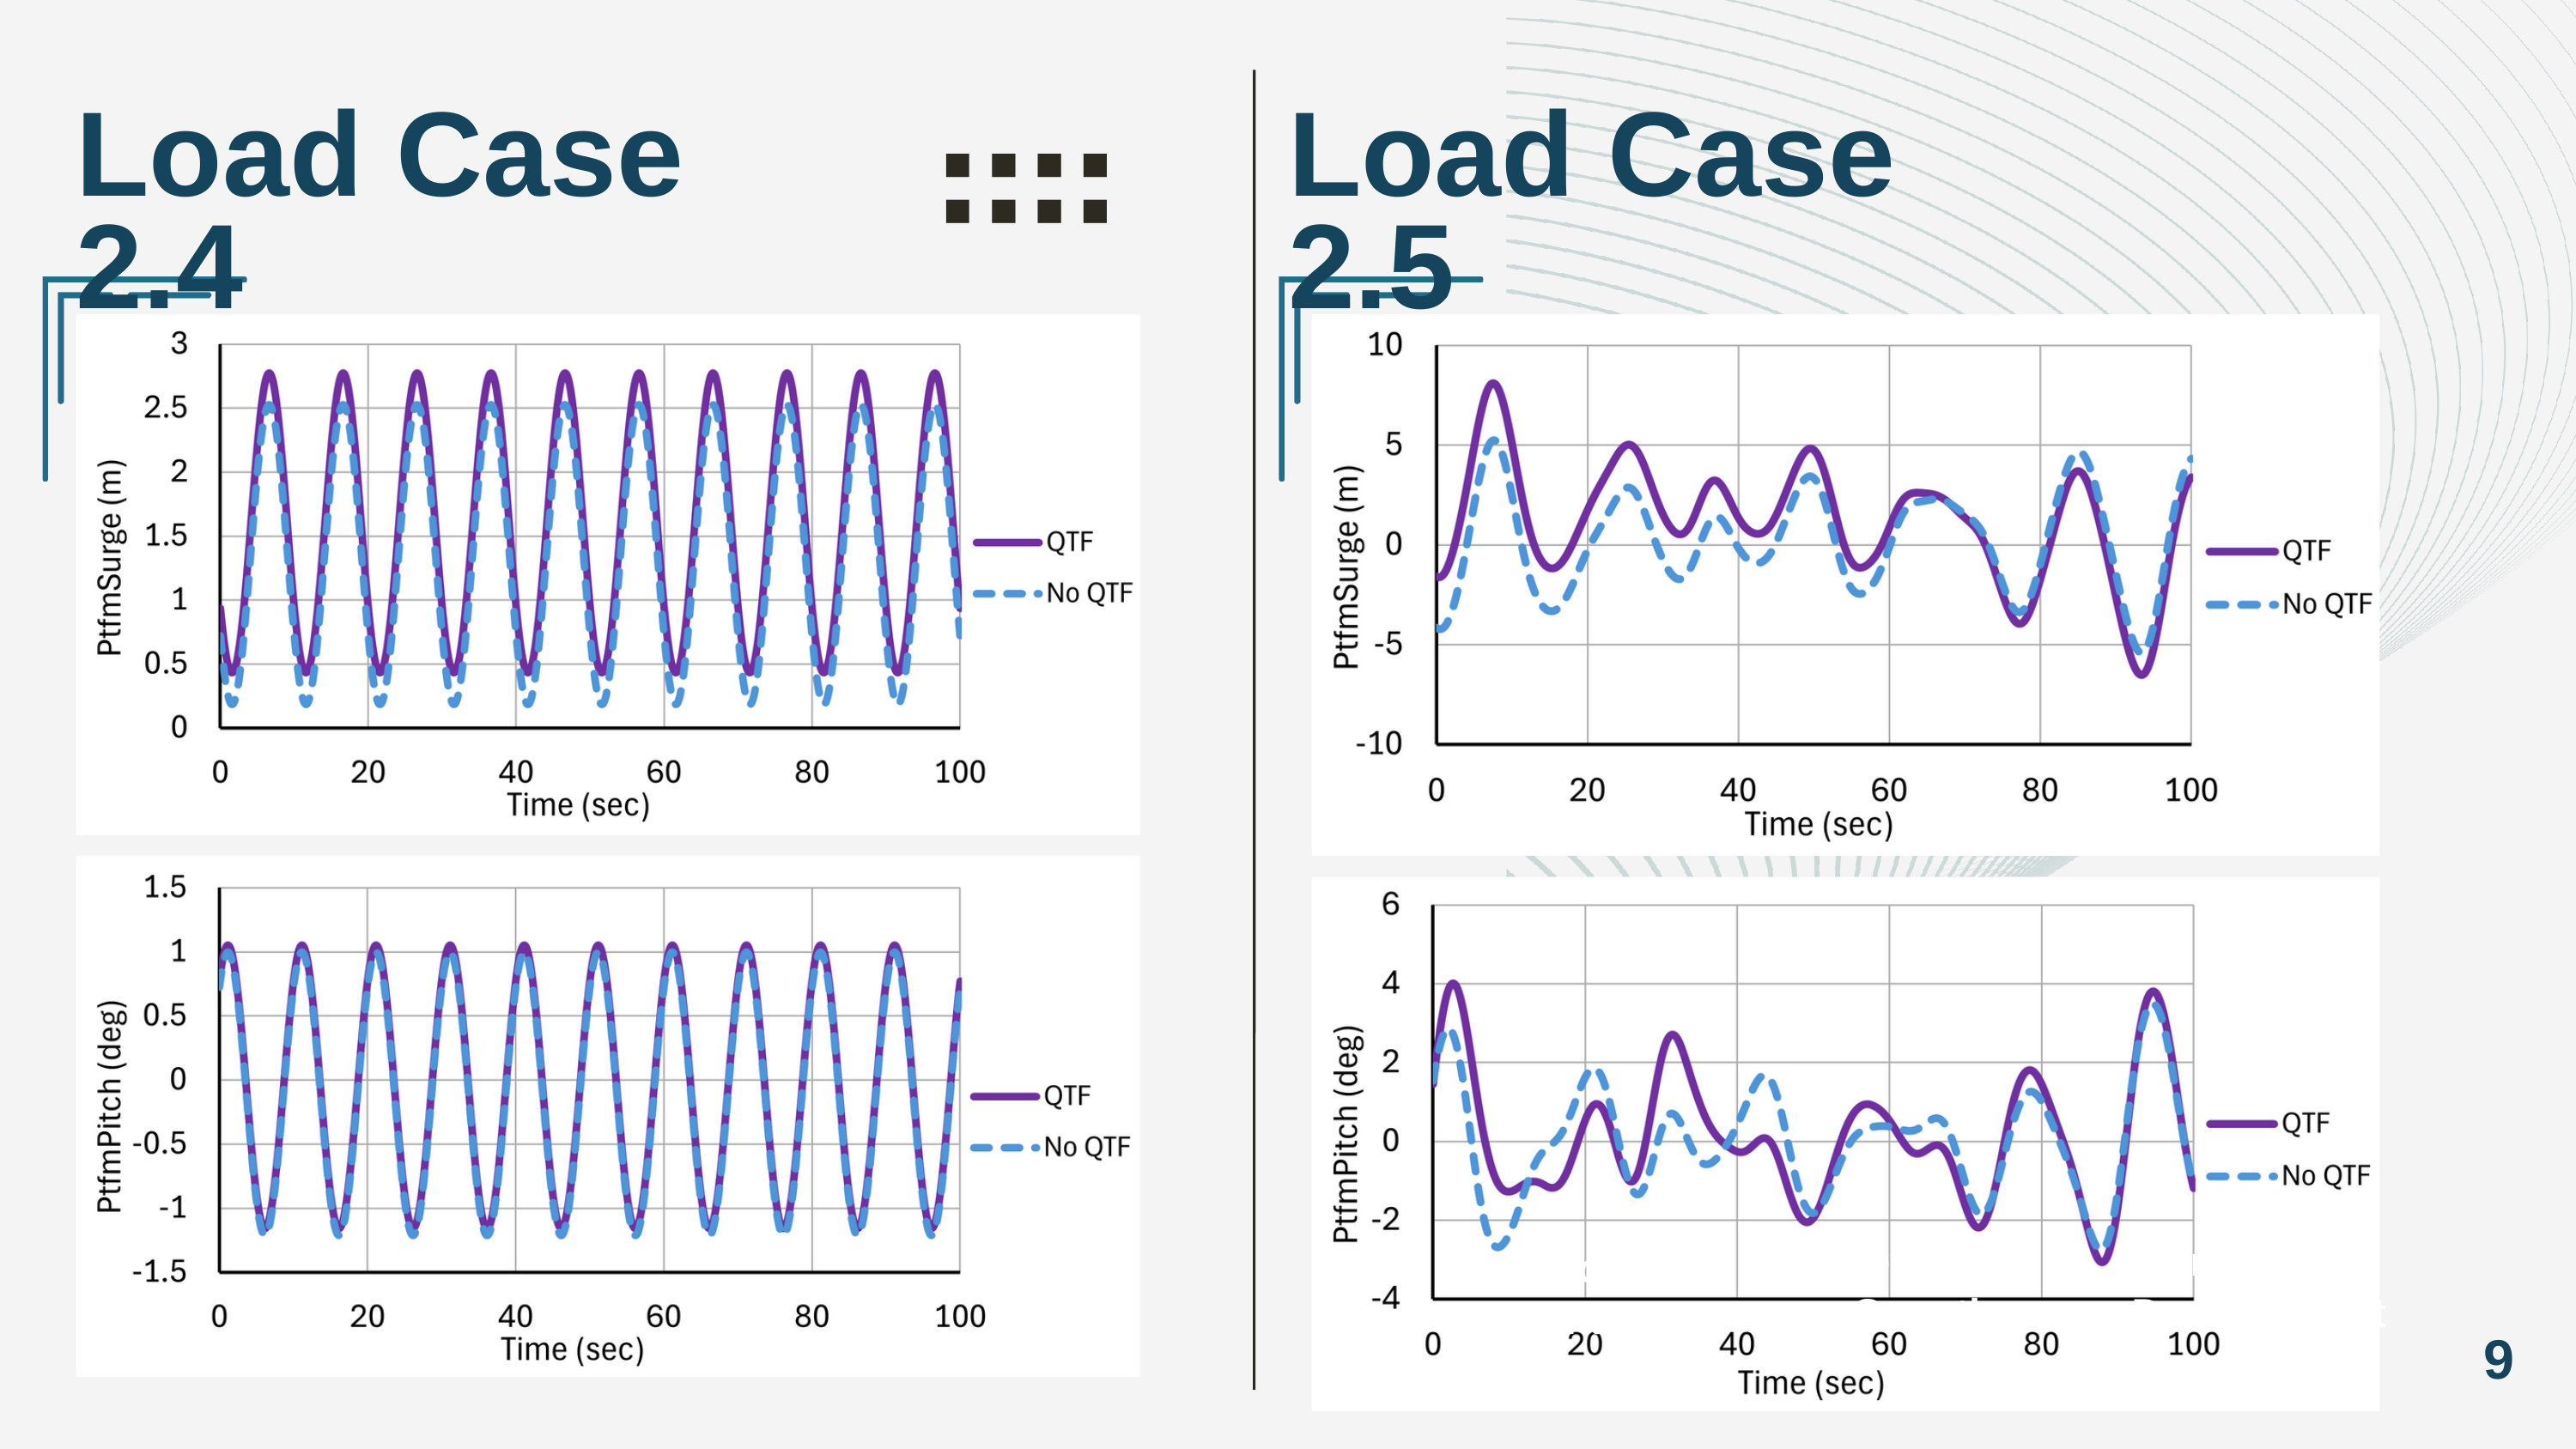

Load Case 2.4
Load Case 2.5

Revenue Growth
Employee Development
Customer Satisfaction
9